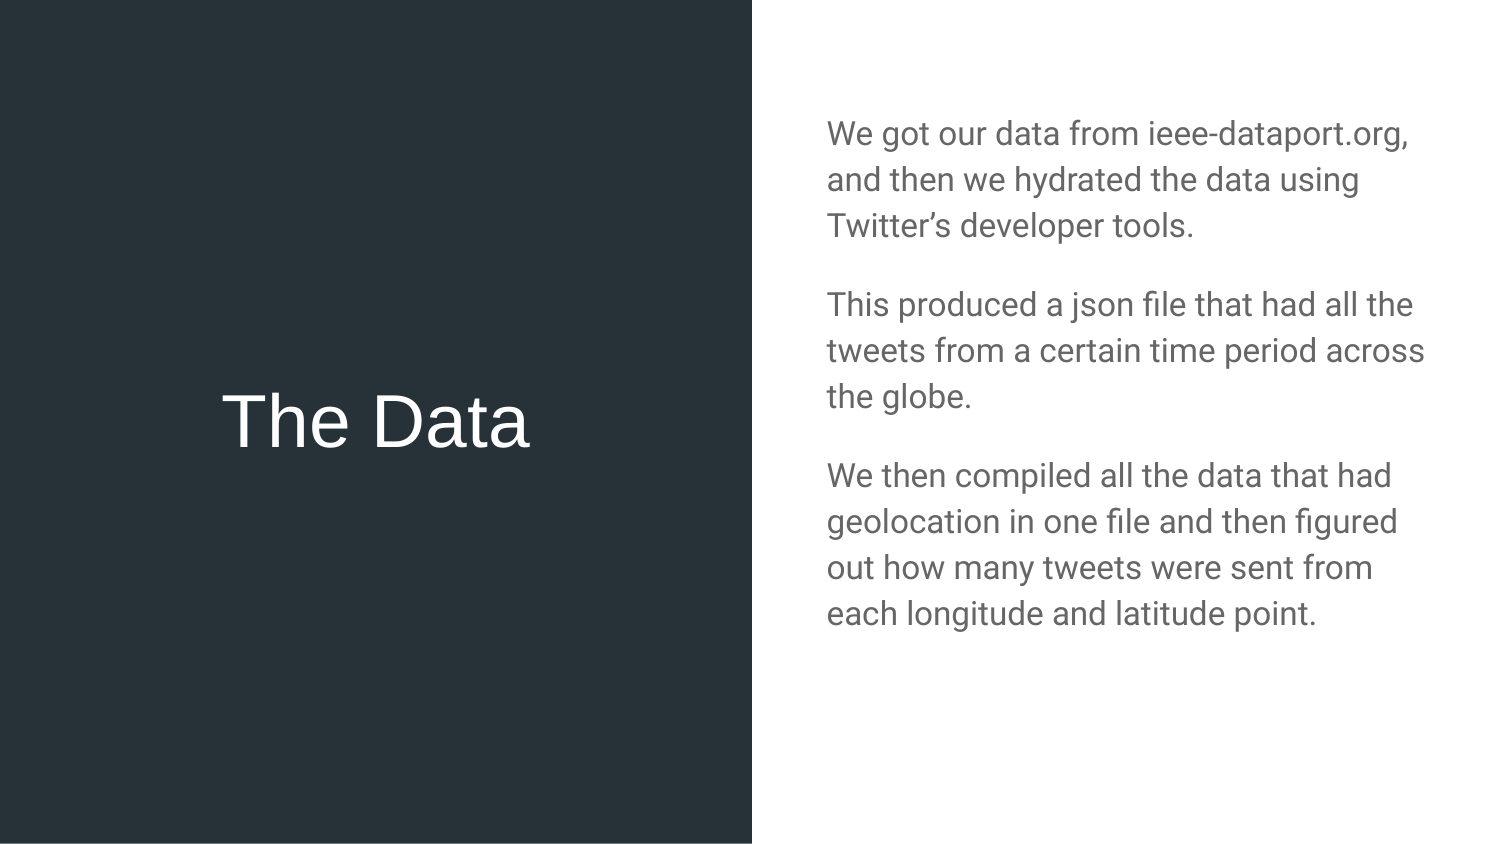

# The Data
We got our data from ieee-dataport.org, and then we hydrated the data using Twitter’s developer tools.
This produced a json file that had all the tweets from a certain time period across the globe.
We then compiled all the data that had geolocation in one file and then figured out how many tweets were sent from each longitude and latitude point.